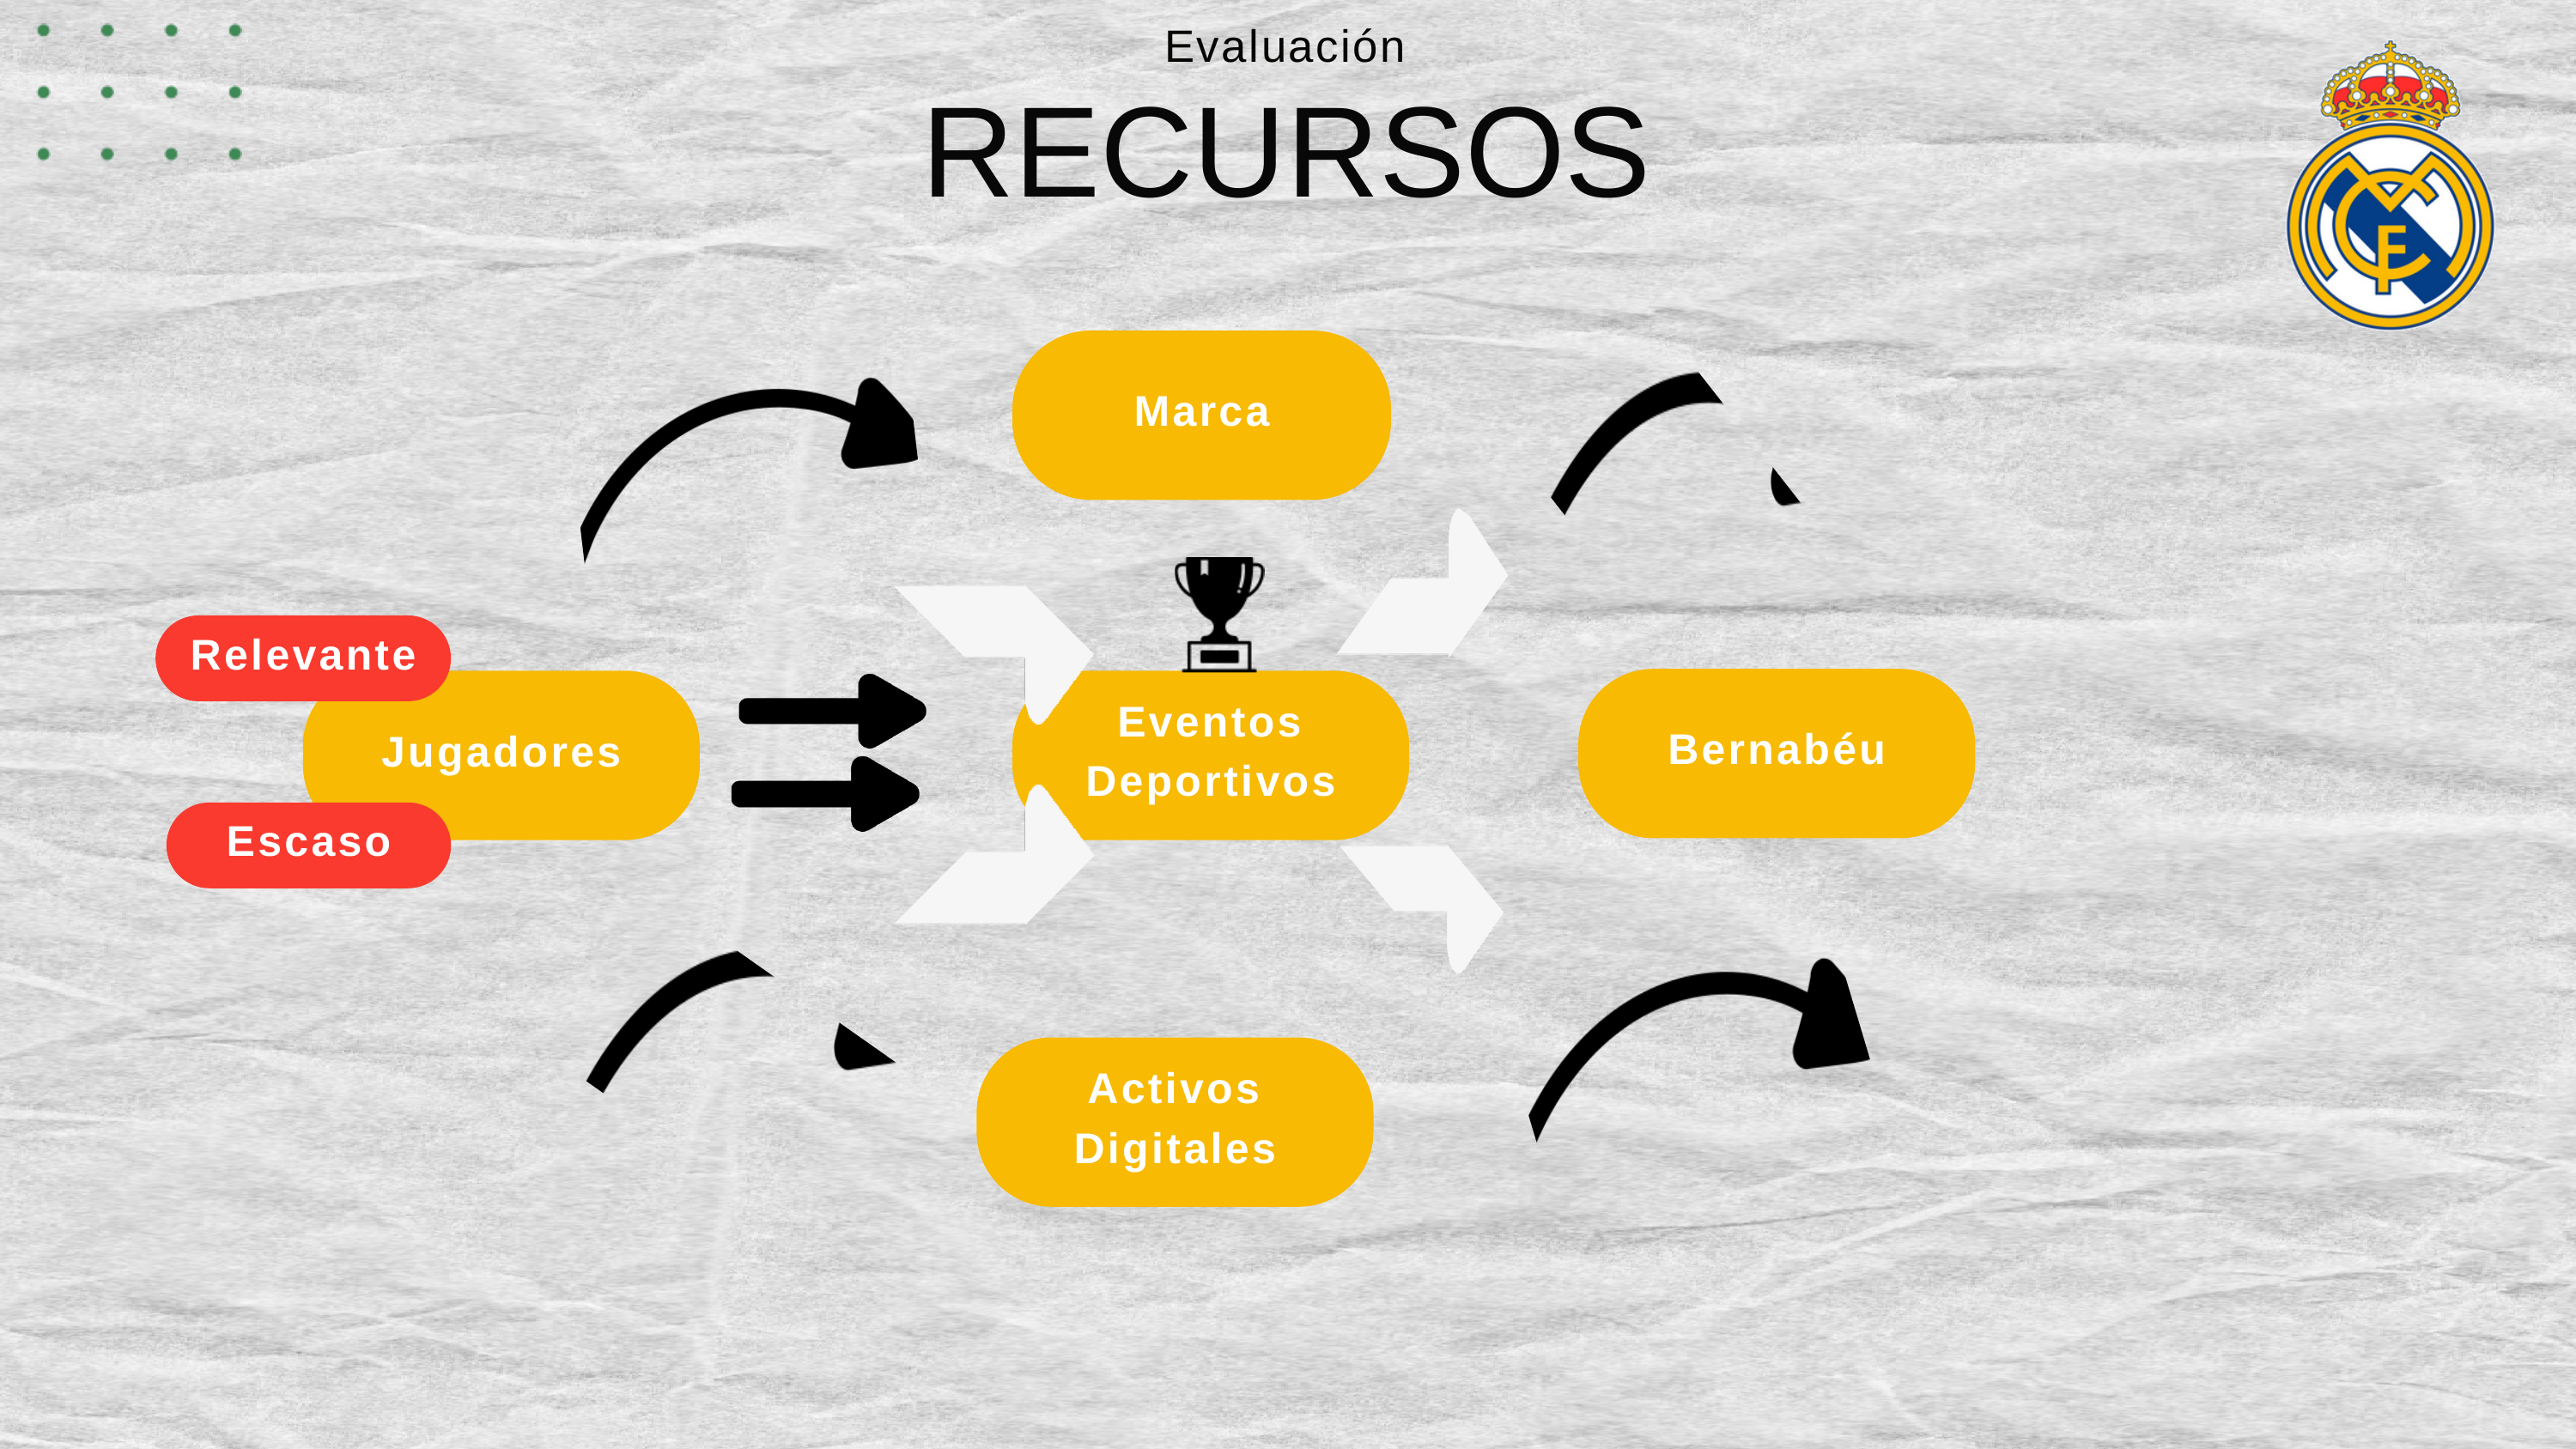

Evaluación

RECURSOS

Marca

Relevante

Bernabéu

Jugadores

Eventos Deportivos

Escaso

Activos Digitales